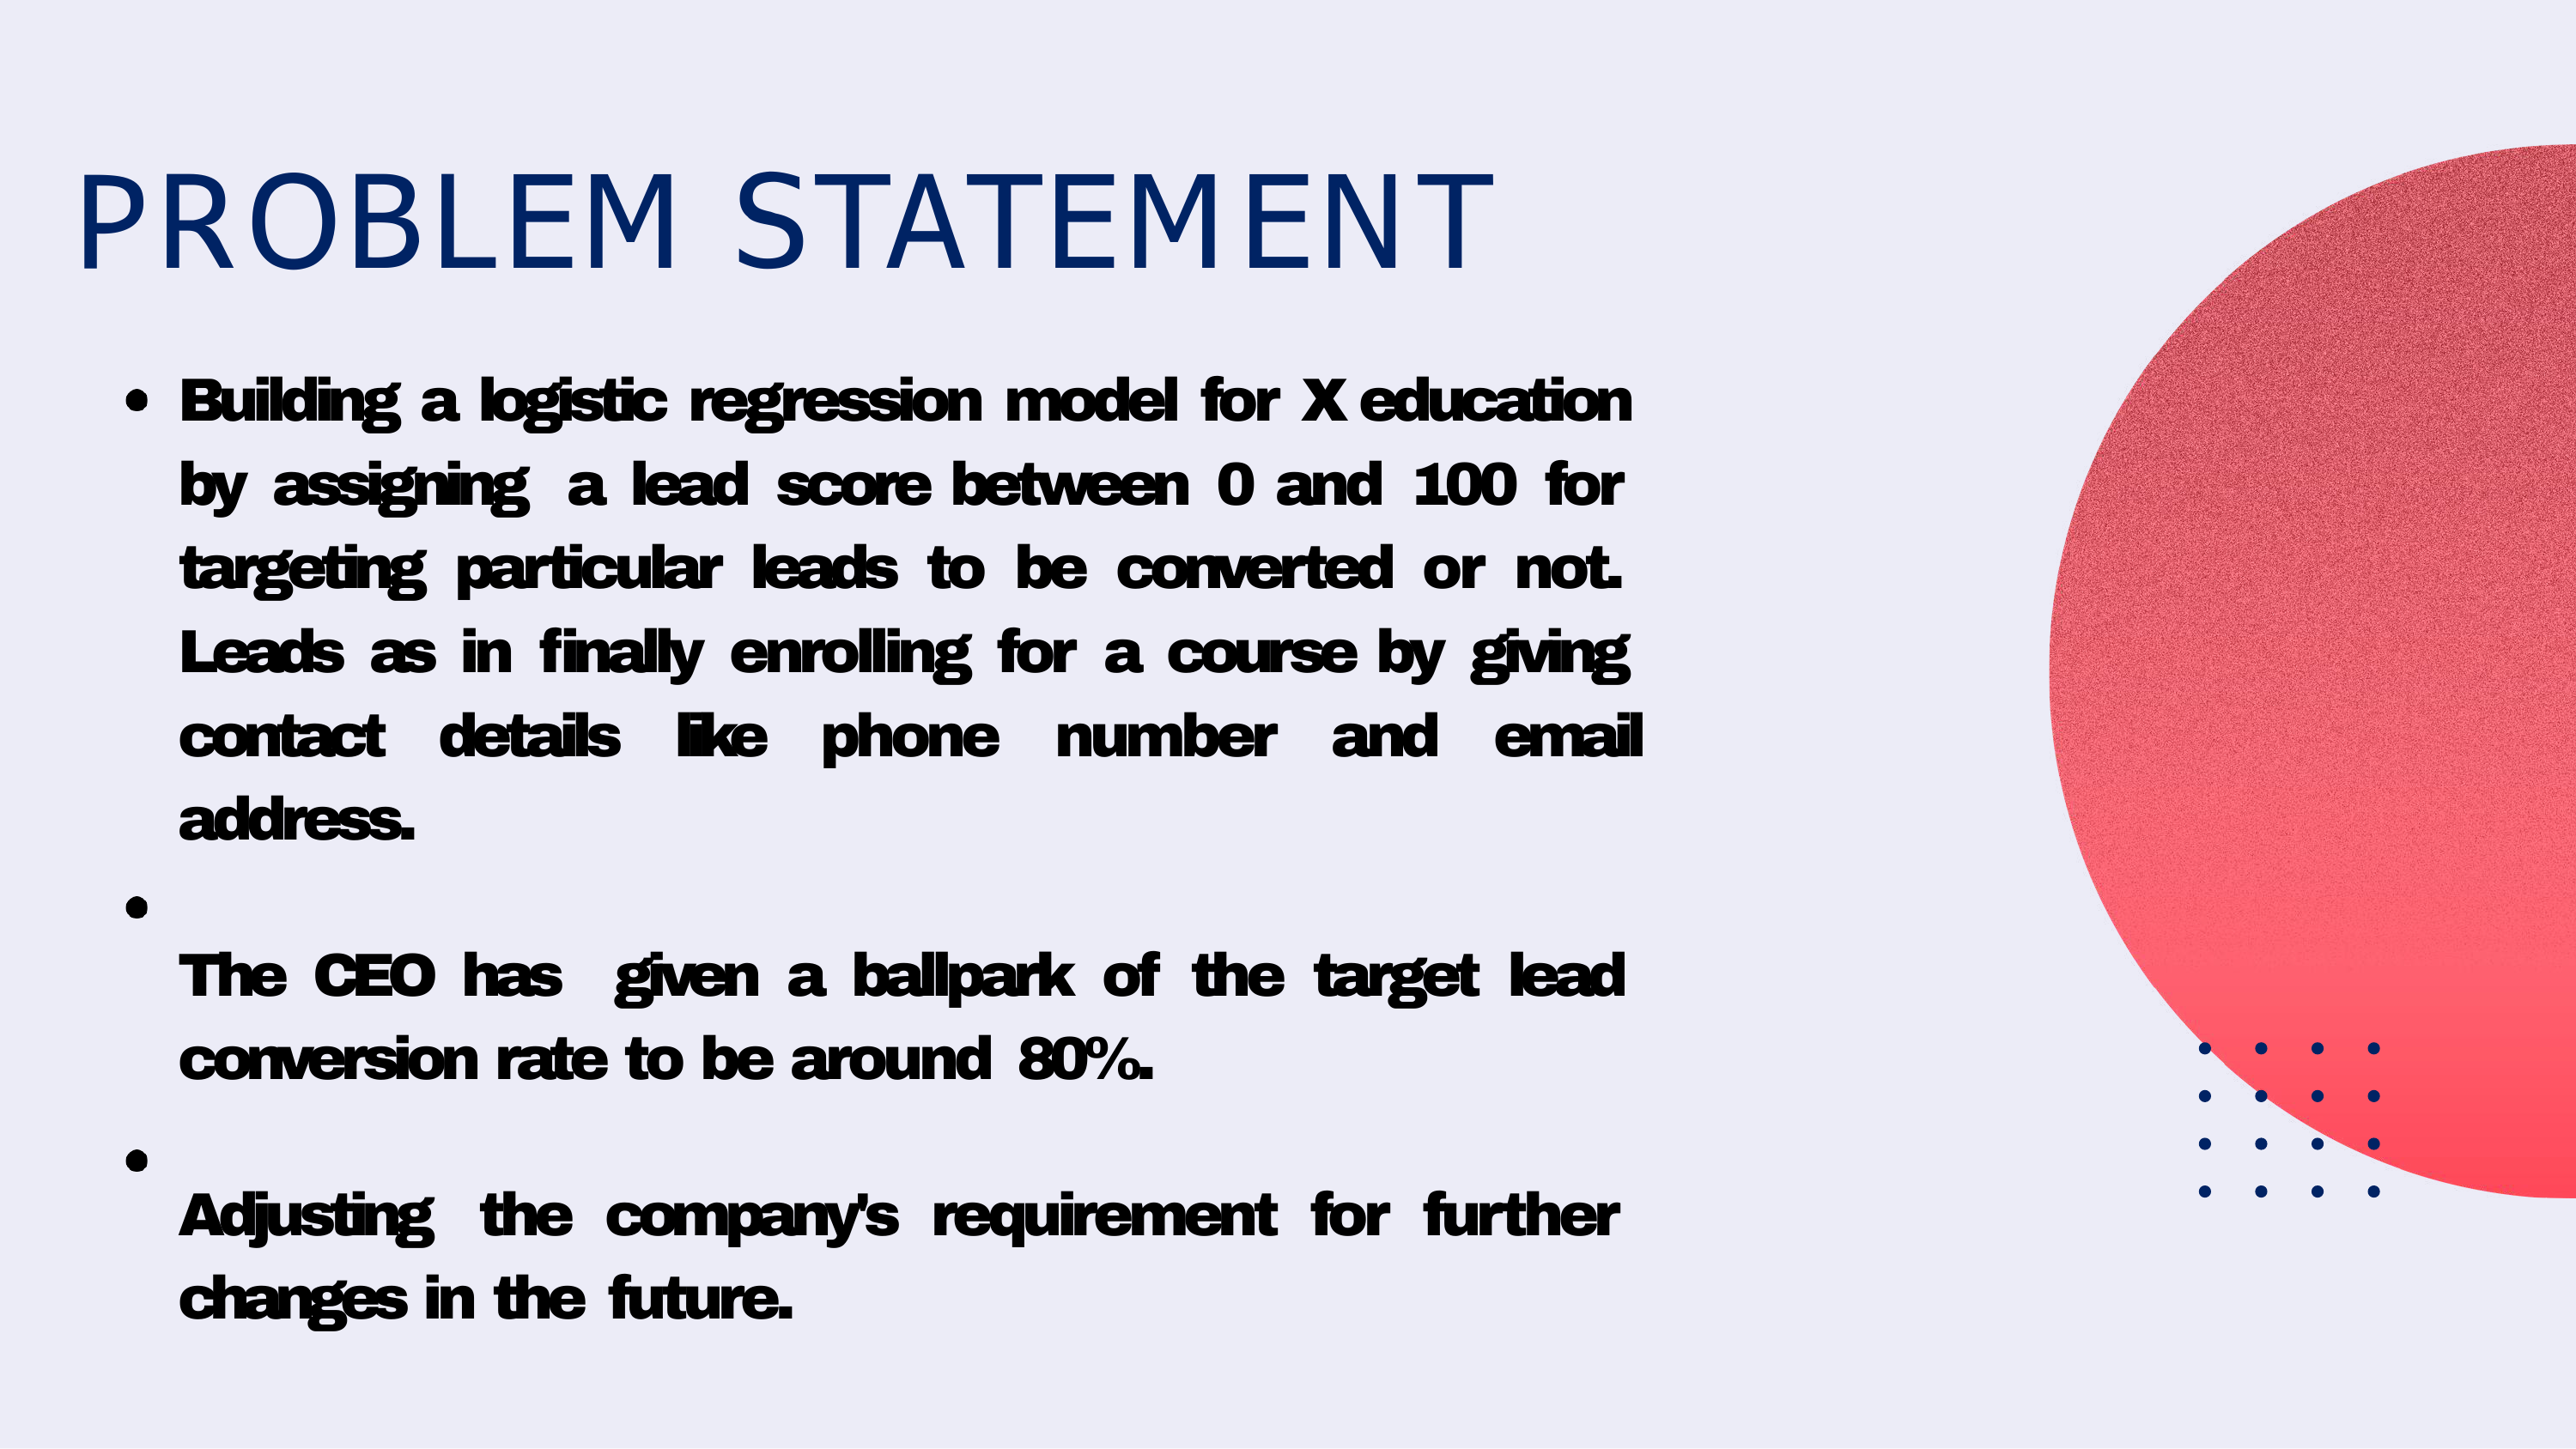

# PROBLEM STATEMENT

Building a logistic regression model for X education  by assigning a lead score between 0 and 100 for  targeting particular leads to be converted or not.  Leads as in finally enrolling for a course by giving  contact details like phone number and email address.

The CEO has  given a ballpark of the target lead  conversion rate to be around 80%.

Adjusting the company's requirement for further  changes in the future.